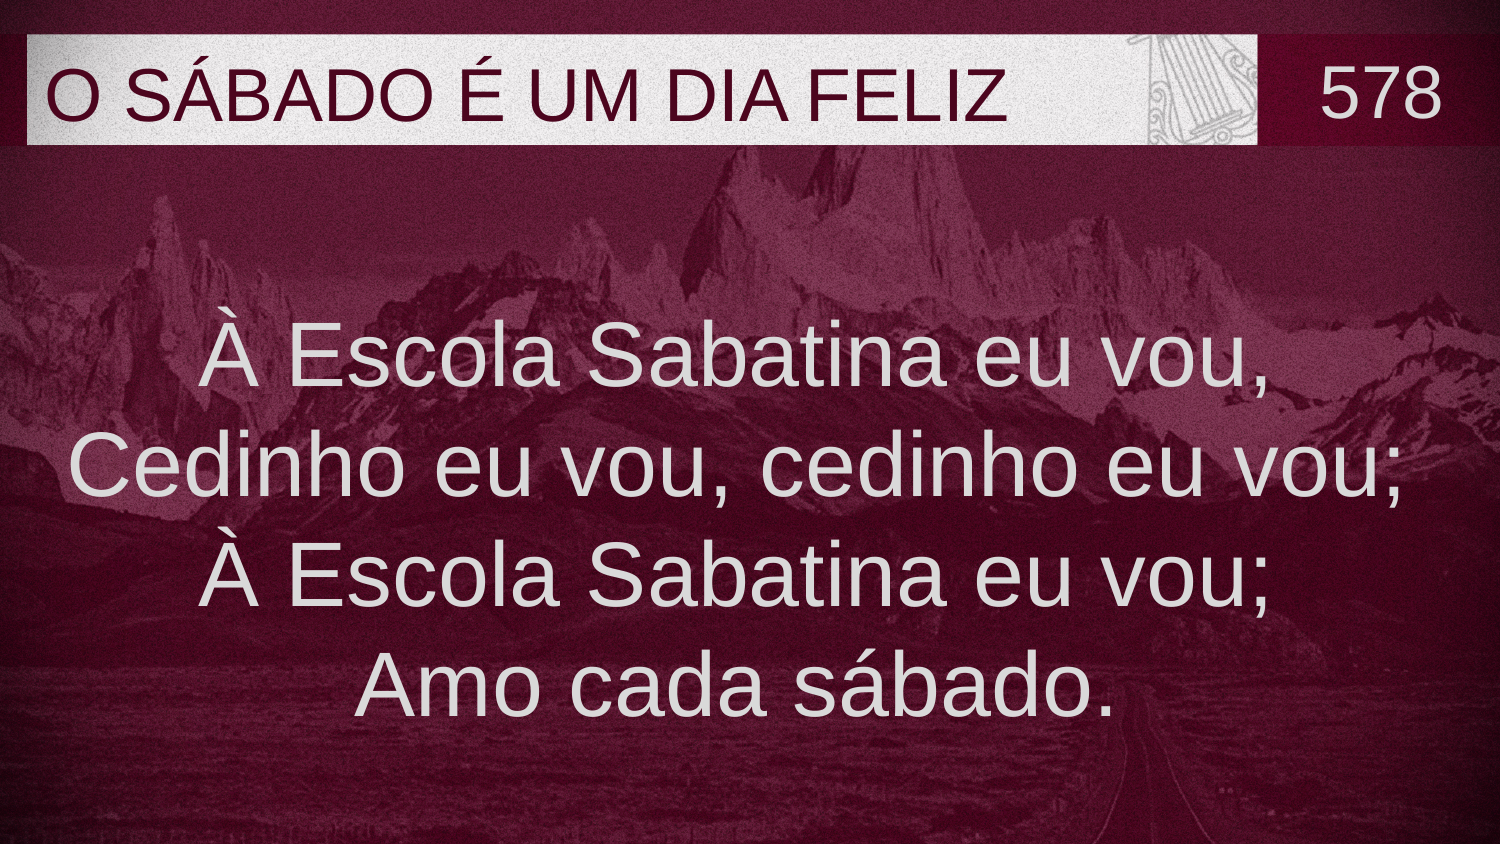

# O SÁBADO É UM DIA FELIZ
578
À Escola Sabatina eu vou,
Cedinho eu vou, cedinho eu vou;
À Escola Sabatina eu vou;
Amo cada sábado.